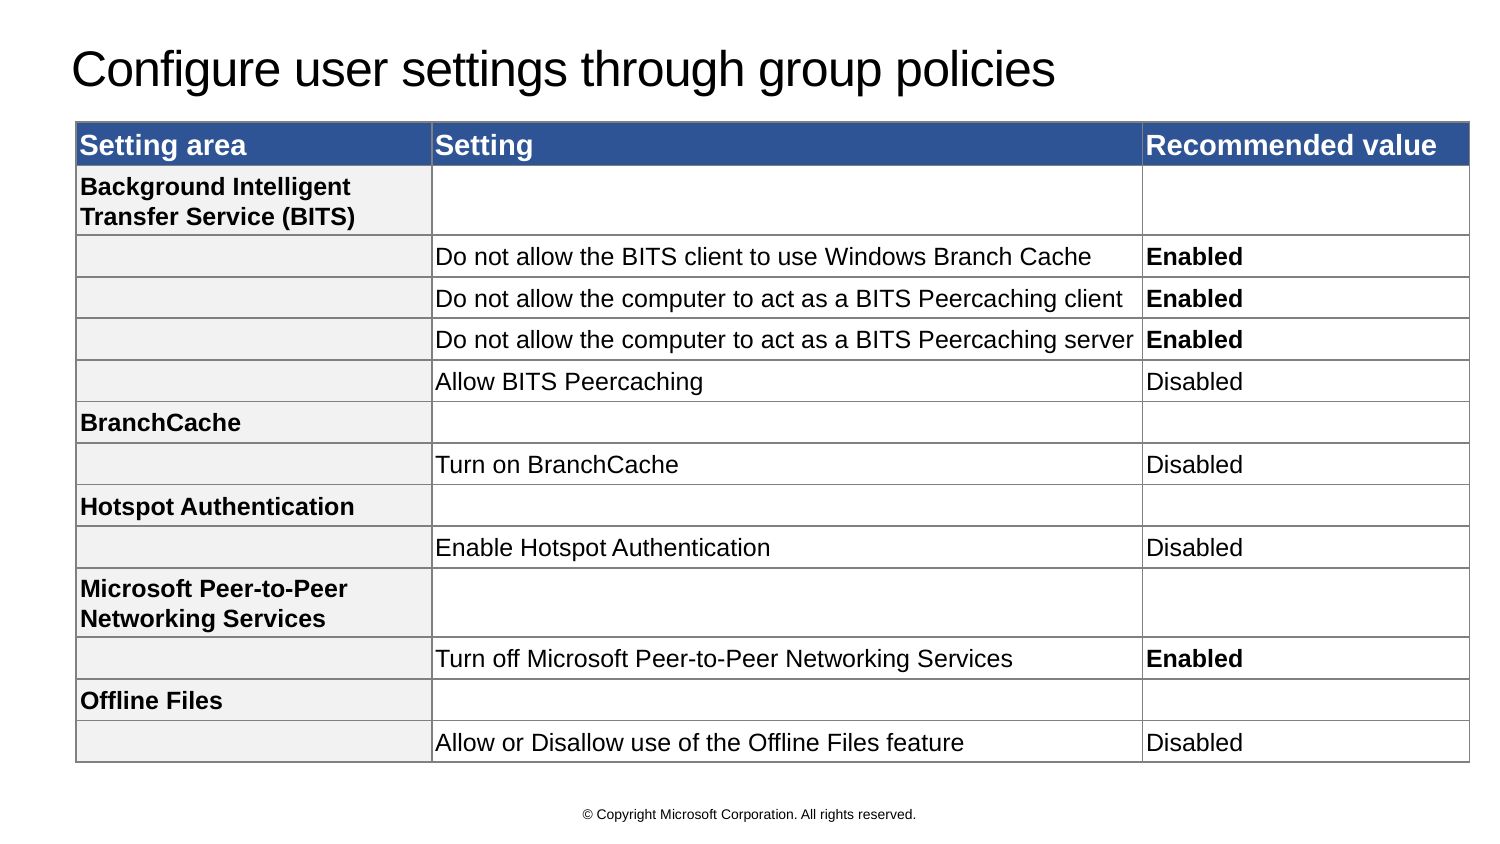

# Configure user settings through group policies
| Setting area | Setting | Recommended value |
| --- | --- | --- |
| Background Intelligent Transfer Service (BITS) |  |  |
|  | Do not allow the BITS client to use Windows Branch Cache | Enabled |
|  | Do not allow the computer to act as a BITS Peercaching client | Enabled |
|  | Do not allow the computer to act as a BITS Peercaching server | Enabled |
|  | Allow BITS Peercaching | Disabled |
| BranchCache |  |  |
|  | Turn on BranchCache | Disabled |
| Hotspot Authentication |  |  |
|  | Enable Hotspot Authentication | Disabled |
| Microsoft Peer-to-Peer Networking Services |  |  |
|  | Turn off Microsoft Peer-to-Peer Networking Services | Enabled |
| Offline Files |  |  |
|  | Allow or Disallow use of the Offline Files feature | Disabled |